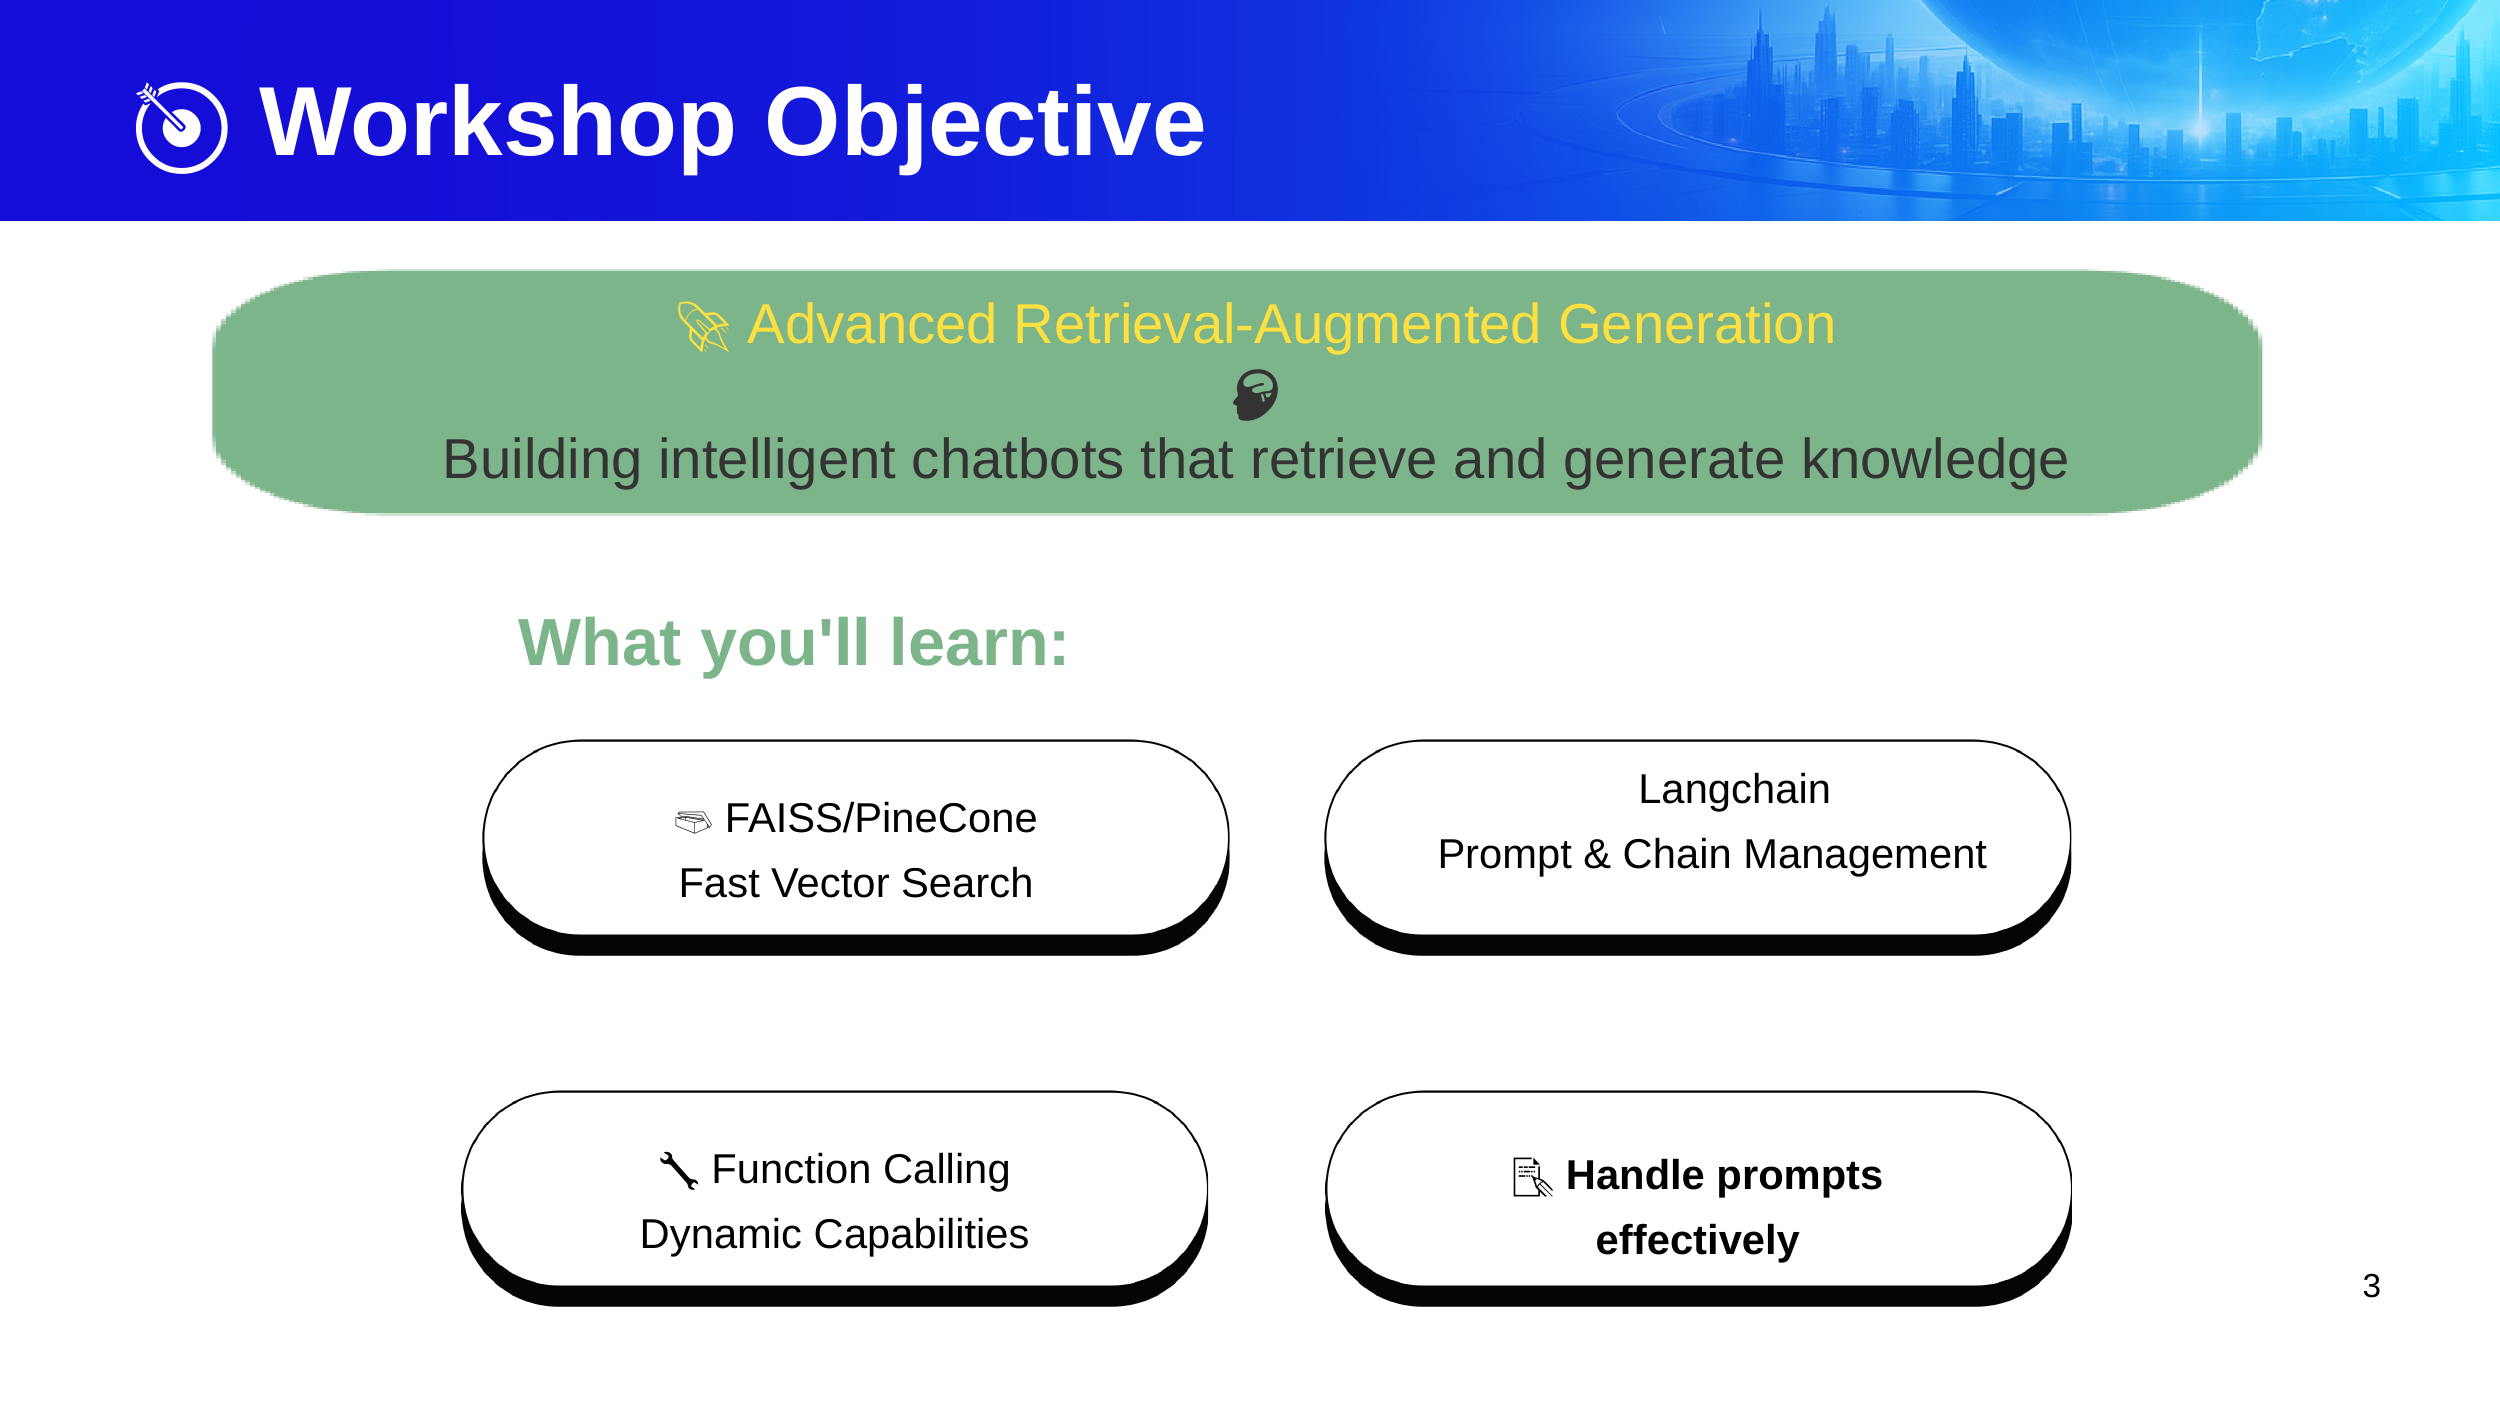

🎯 Workshop Objective

🚀 Advanced Retrieval-Augmented Generation
🧠
Building intelligent chatbots that retrieve and generate knowledge
What you'll learn:

⛓️ Langchain
Prompt & Chain Management
🗃️ FAISS/PineCone
Fast Vector Search

🔧 Function Calling
Dynamic Capabilities
📝 Handle prompts effectively
3